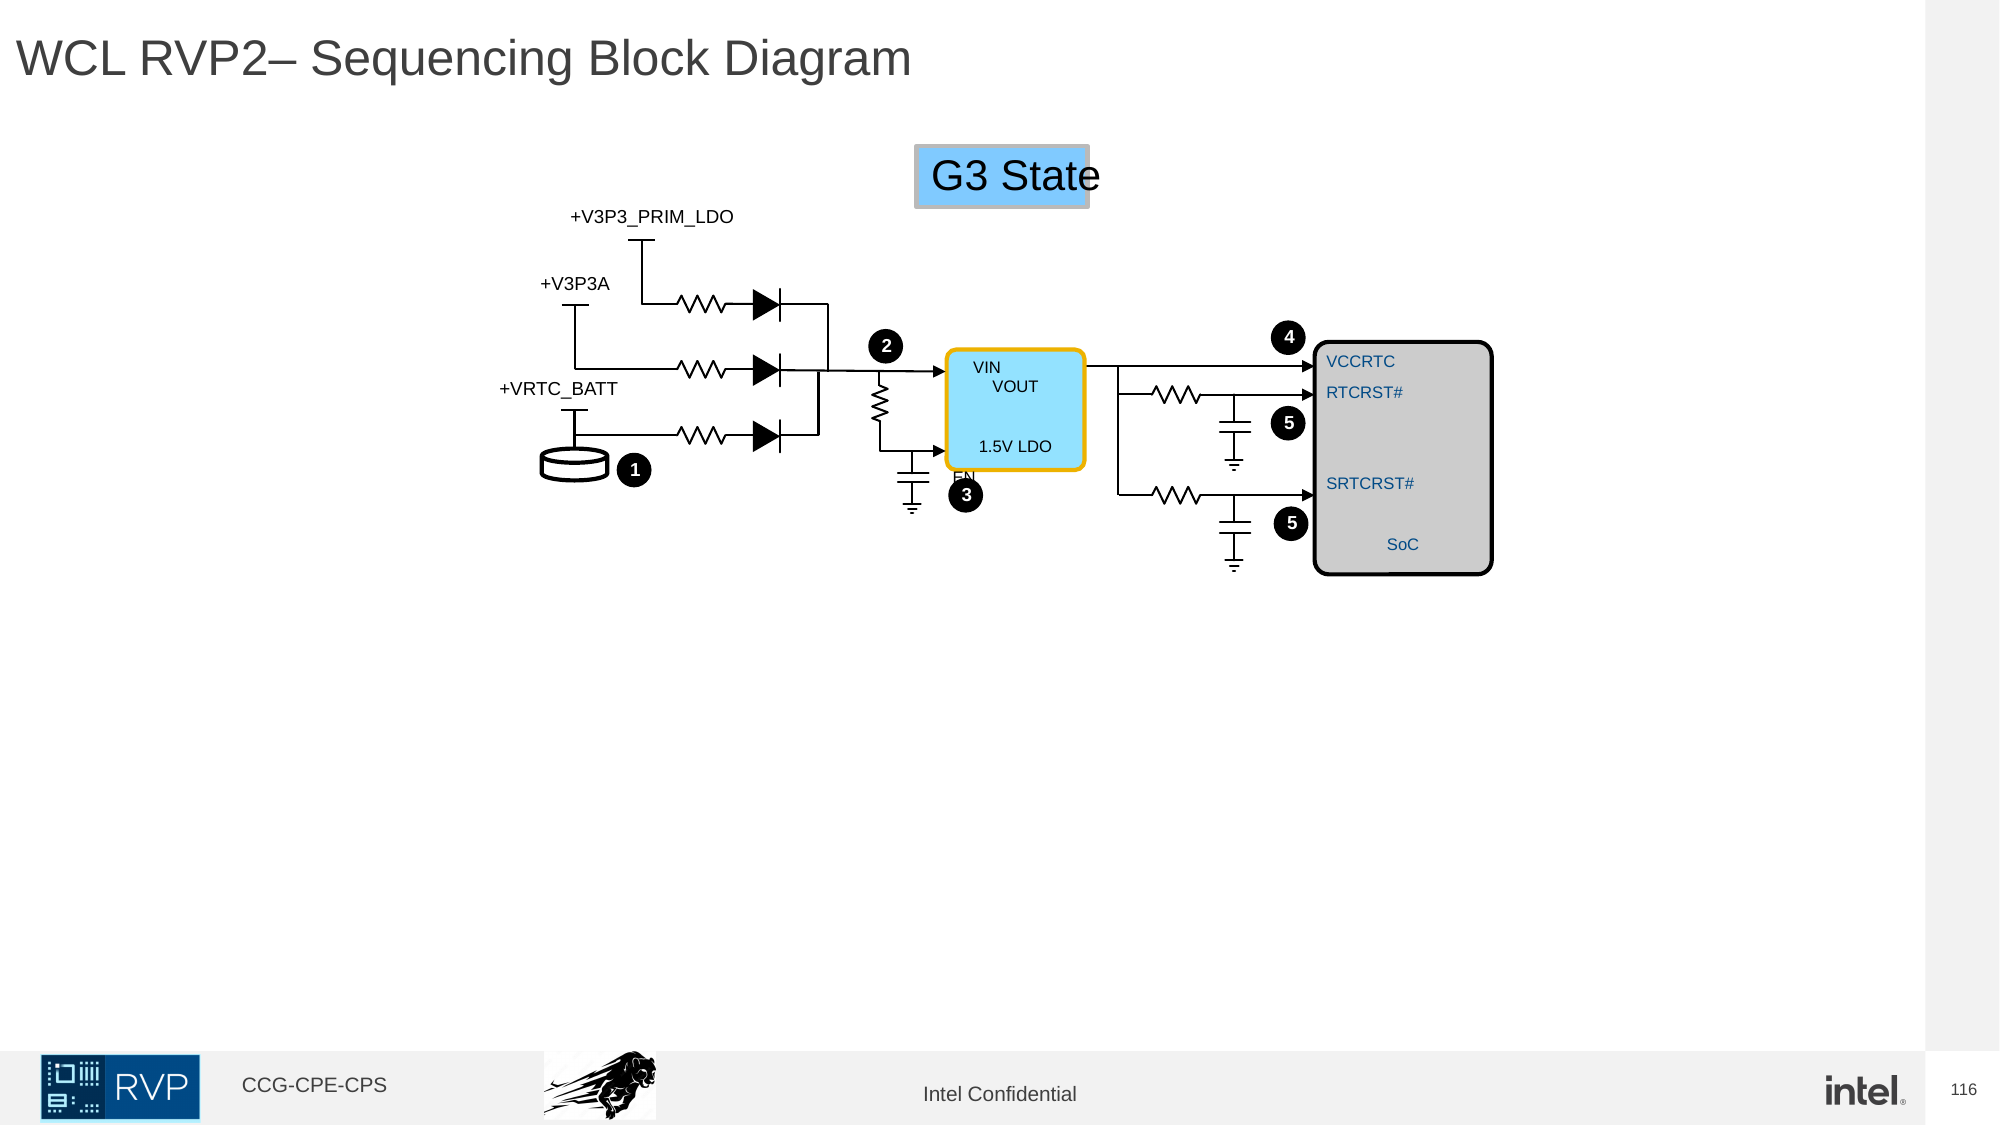

# WCL RVP2– Sequencing Block Diagram
G3 State
+V3P3_PRIM_LDO
+V3P3A

4
2
VCCRTC
RTCRST#

SRTCRST#

SoC
VIN             VOUT

1.5V LDO
EN

+VRTC_BATT
5

1
3
5